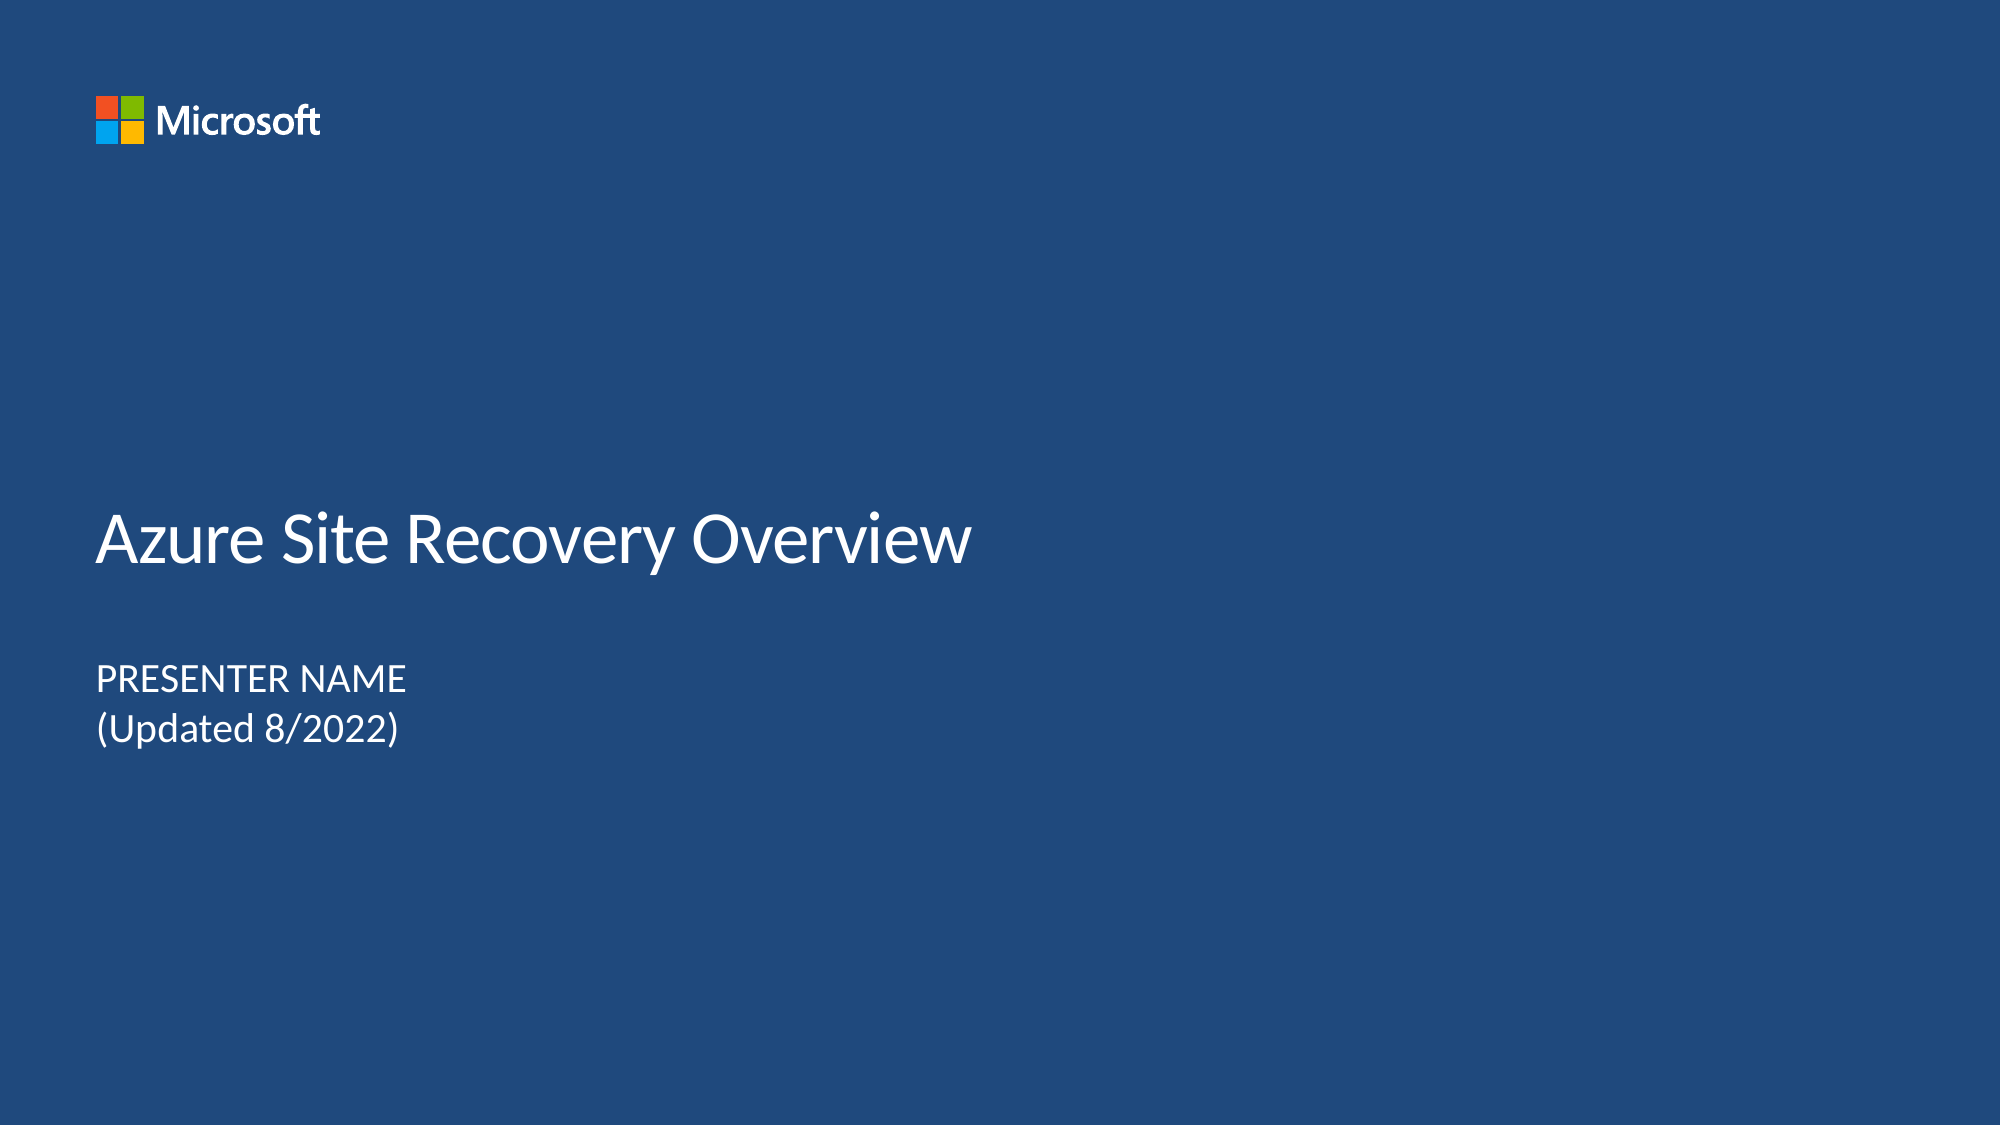

# Azure Site Recovery Overview
PRESENTER NAME
(Updated 8/2022)